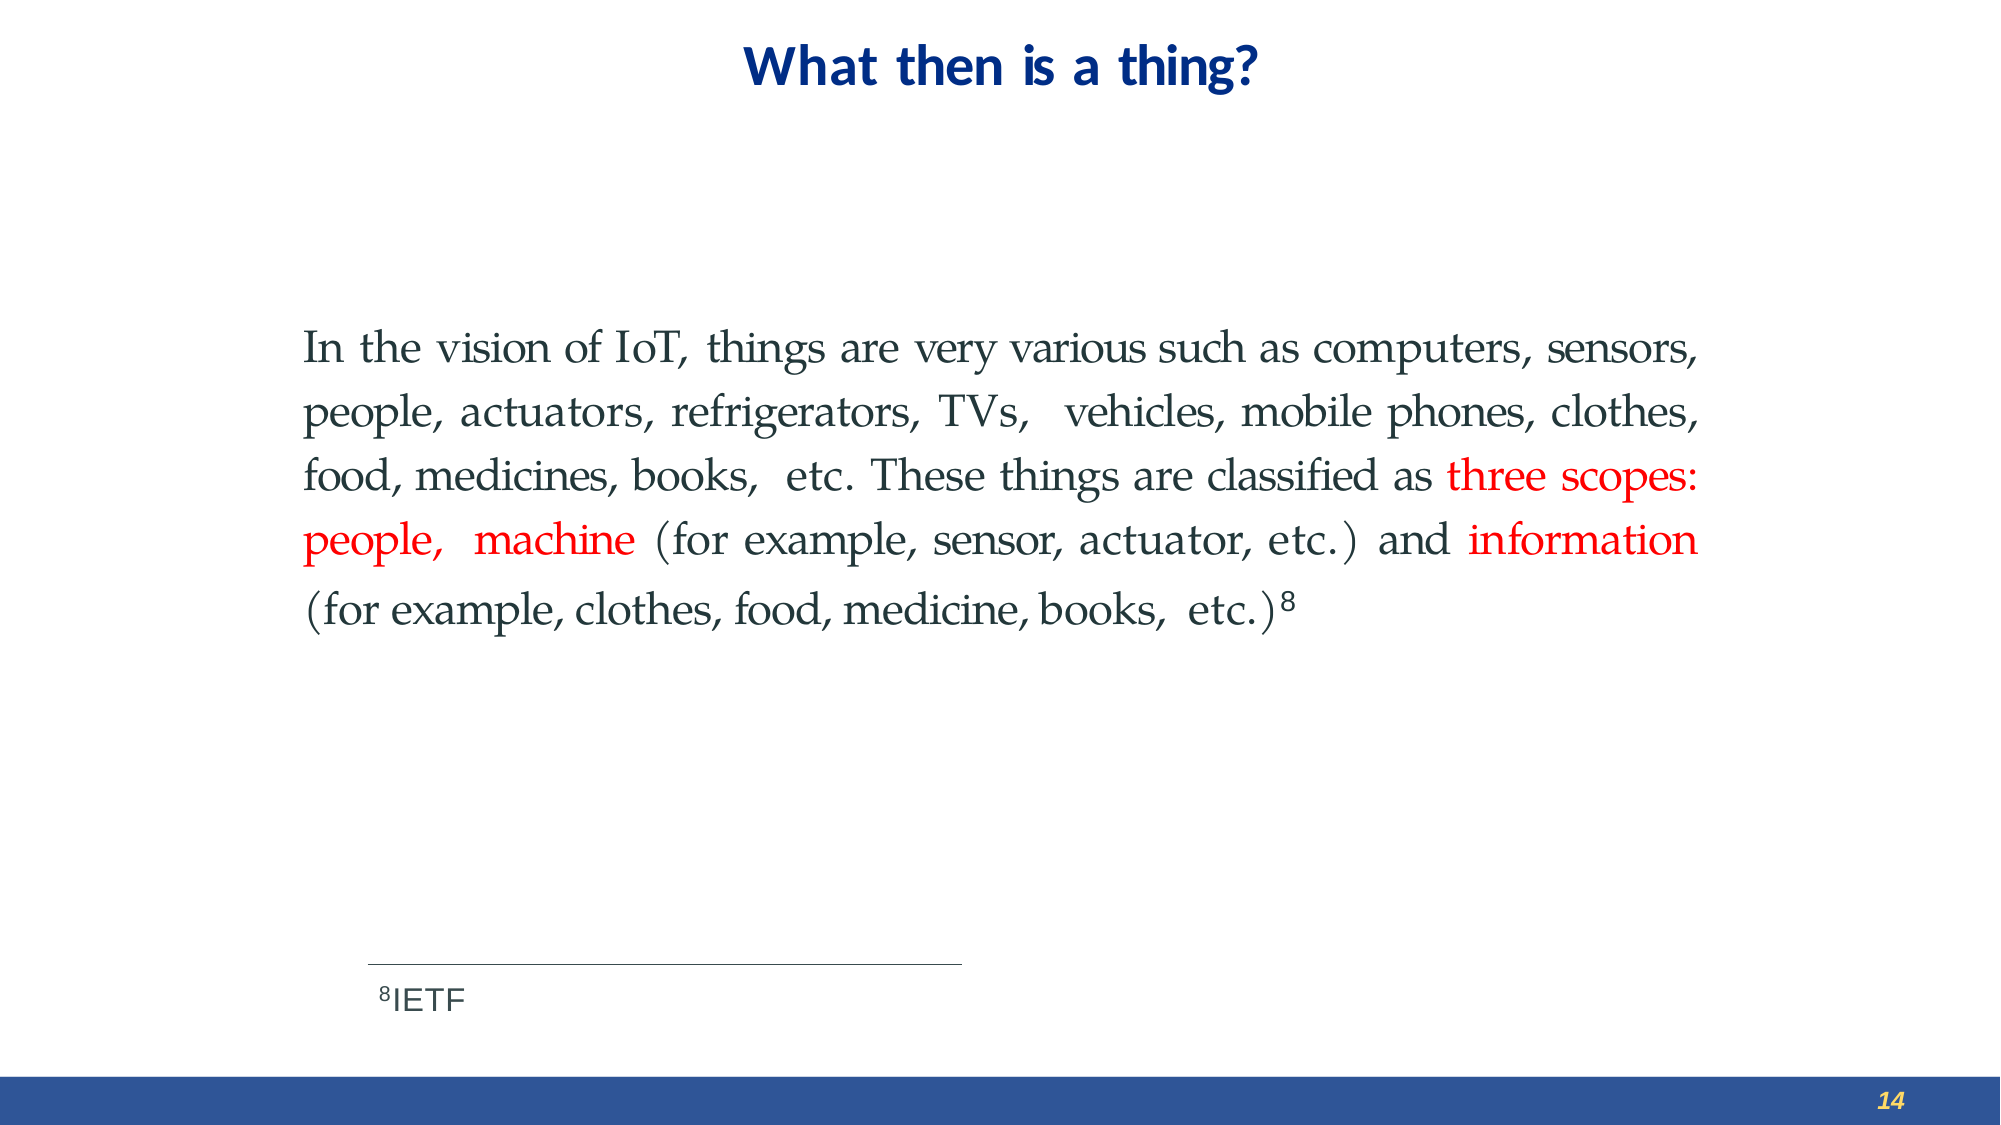

# What then is a thing?
In the vision of IoT, things are very various such as computers, sensors, people, actuators, refrigerators, TVs,  vehicles, mobile phones, clothes, food, medicines, books,  etc. These things are classified as three scopes: people,  machine (for example, sensor, actuator, etc.) and information (for example, clothes, food, medicine, books,  etc.)8
8IETF